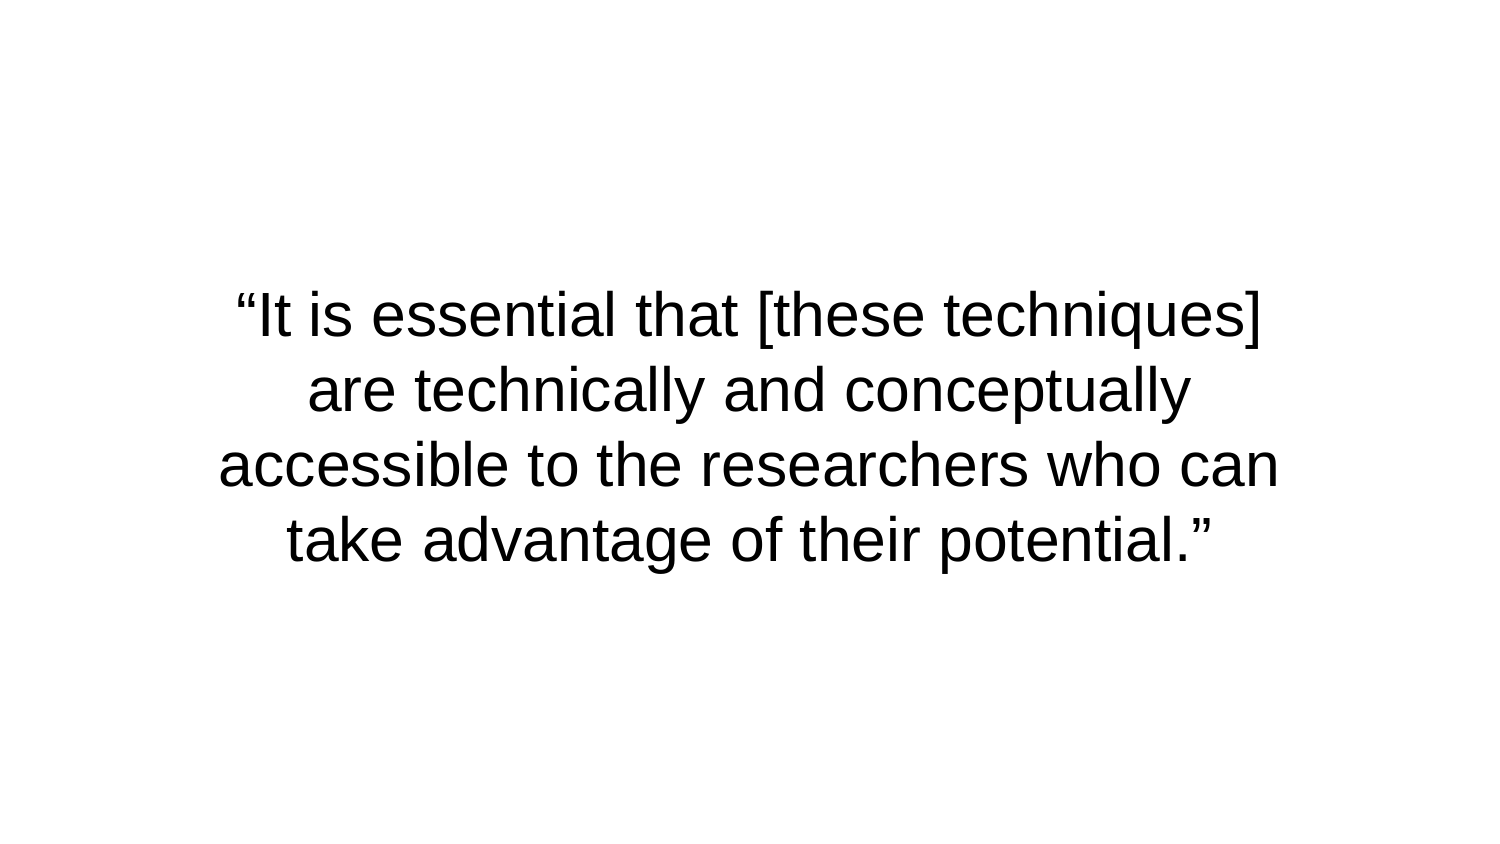

# “It is essential that [these techniques] are technically and conceptually accessible to the researchers who can take advantage of their potential.”